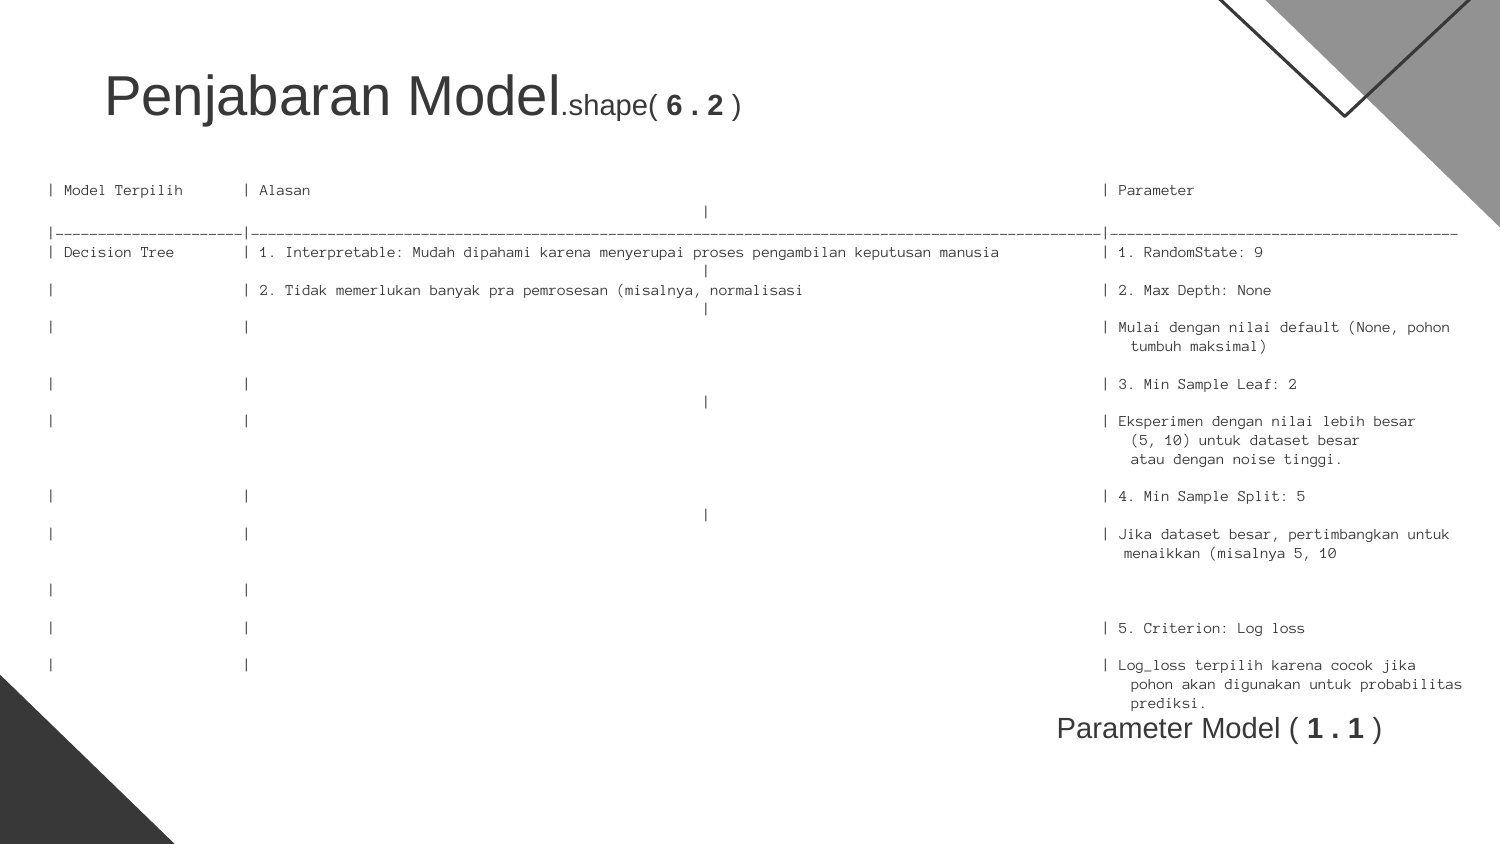

# Penjabaran Model.shape( 6 . 2 )
| Model Terpilih       | Alasan                                                                                             | Parameter                                                                                                               |
|----------------------|----------------------------------------------------------------------------------------------------|-----------------------------------------
| Decision Tree        | 1. Interpretable: Mudah dipahami karena menyerupai proses pengambilan keputusan manusia            | 1. RandomState: 9                                                                                                       |
|                      | 2. Tidak memerlukan banyak pra pemrosesan (misalnya, normalisasi                                   | 2. Max Depth: None                                                                                                      |
|                      |                                                                                                    | Mulai dengan nilai default (None, pohon
    tumbuh maksimal)
|                      |                                                                                                    | 3. Min Sample Leaf: 2                                                                                                   |
|                      |                                                                                                    | Eksperimen dengan nilai lebih besar
    (5, 10) untuk dataset besar
    atau dengan noise tinggi.

|                      |                                                                                                    | 4. Min Sample Split: 5                                                                                                  |
|                      |                                                                                                    | Jika dataset besar, pertimbangkan untuk
            menaikkan (misalnya 5, 10
|                      |
|                      |                                                                                                    | 5. Criterion: Log loss
|                      |                                                                                                    | Log_loss terpilih karena cocok jika
    pohon akan digunakan untuk probabilitas
    prediksi.

Parameter Model ( 1 . 1 )